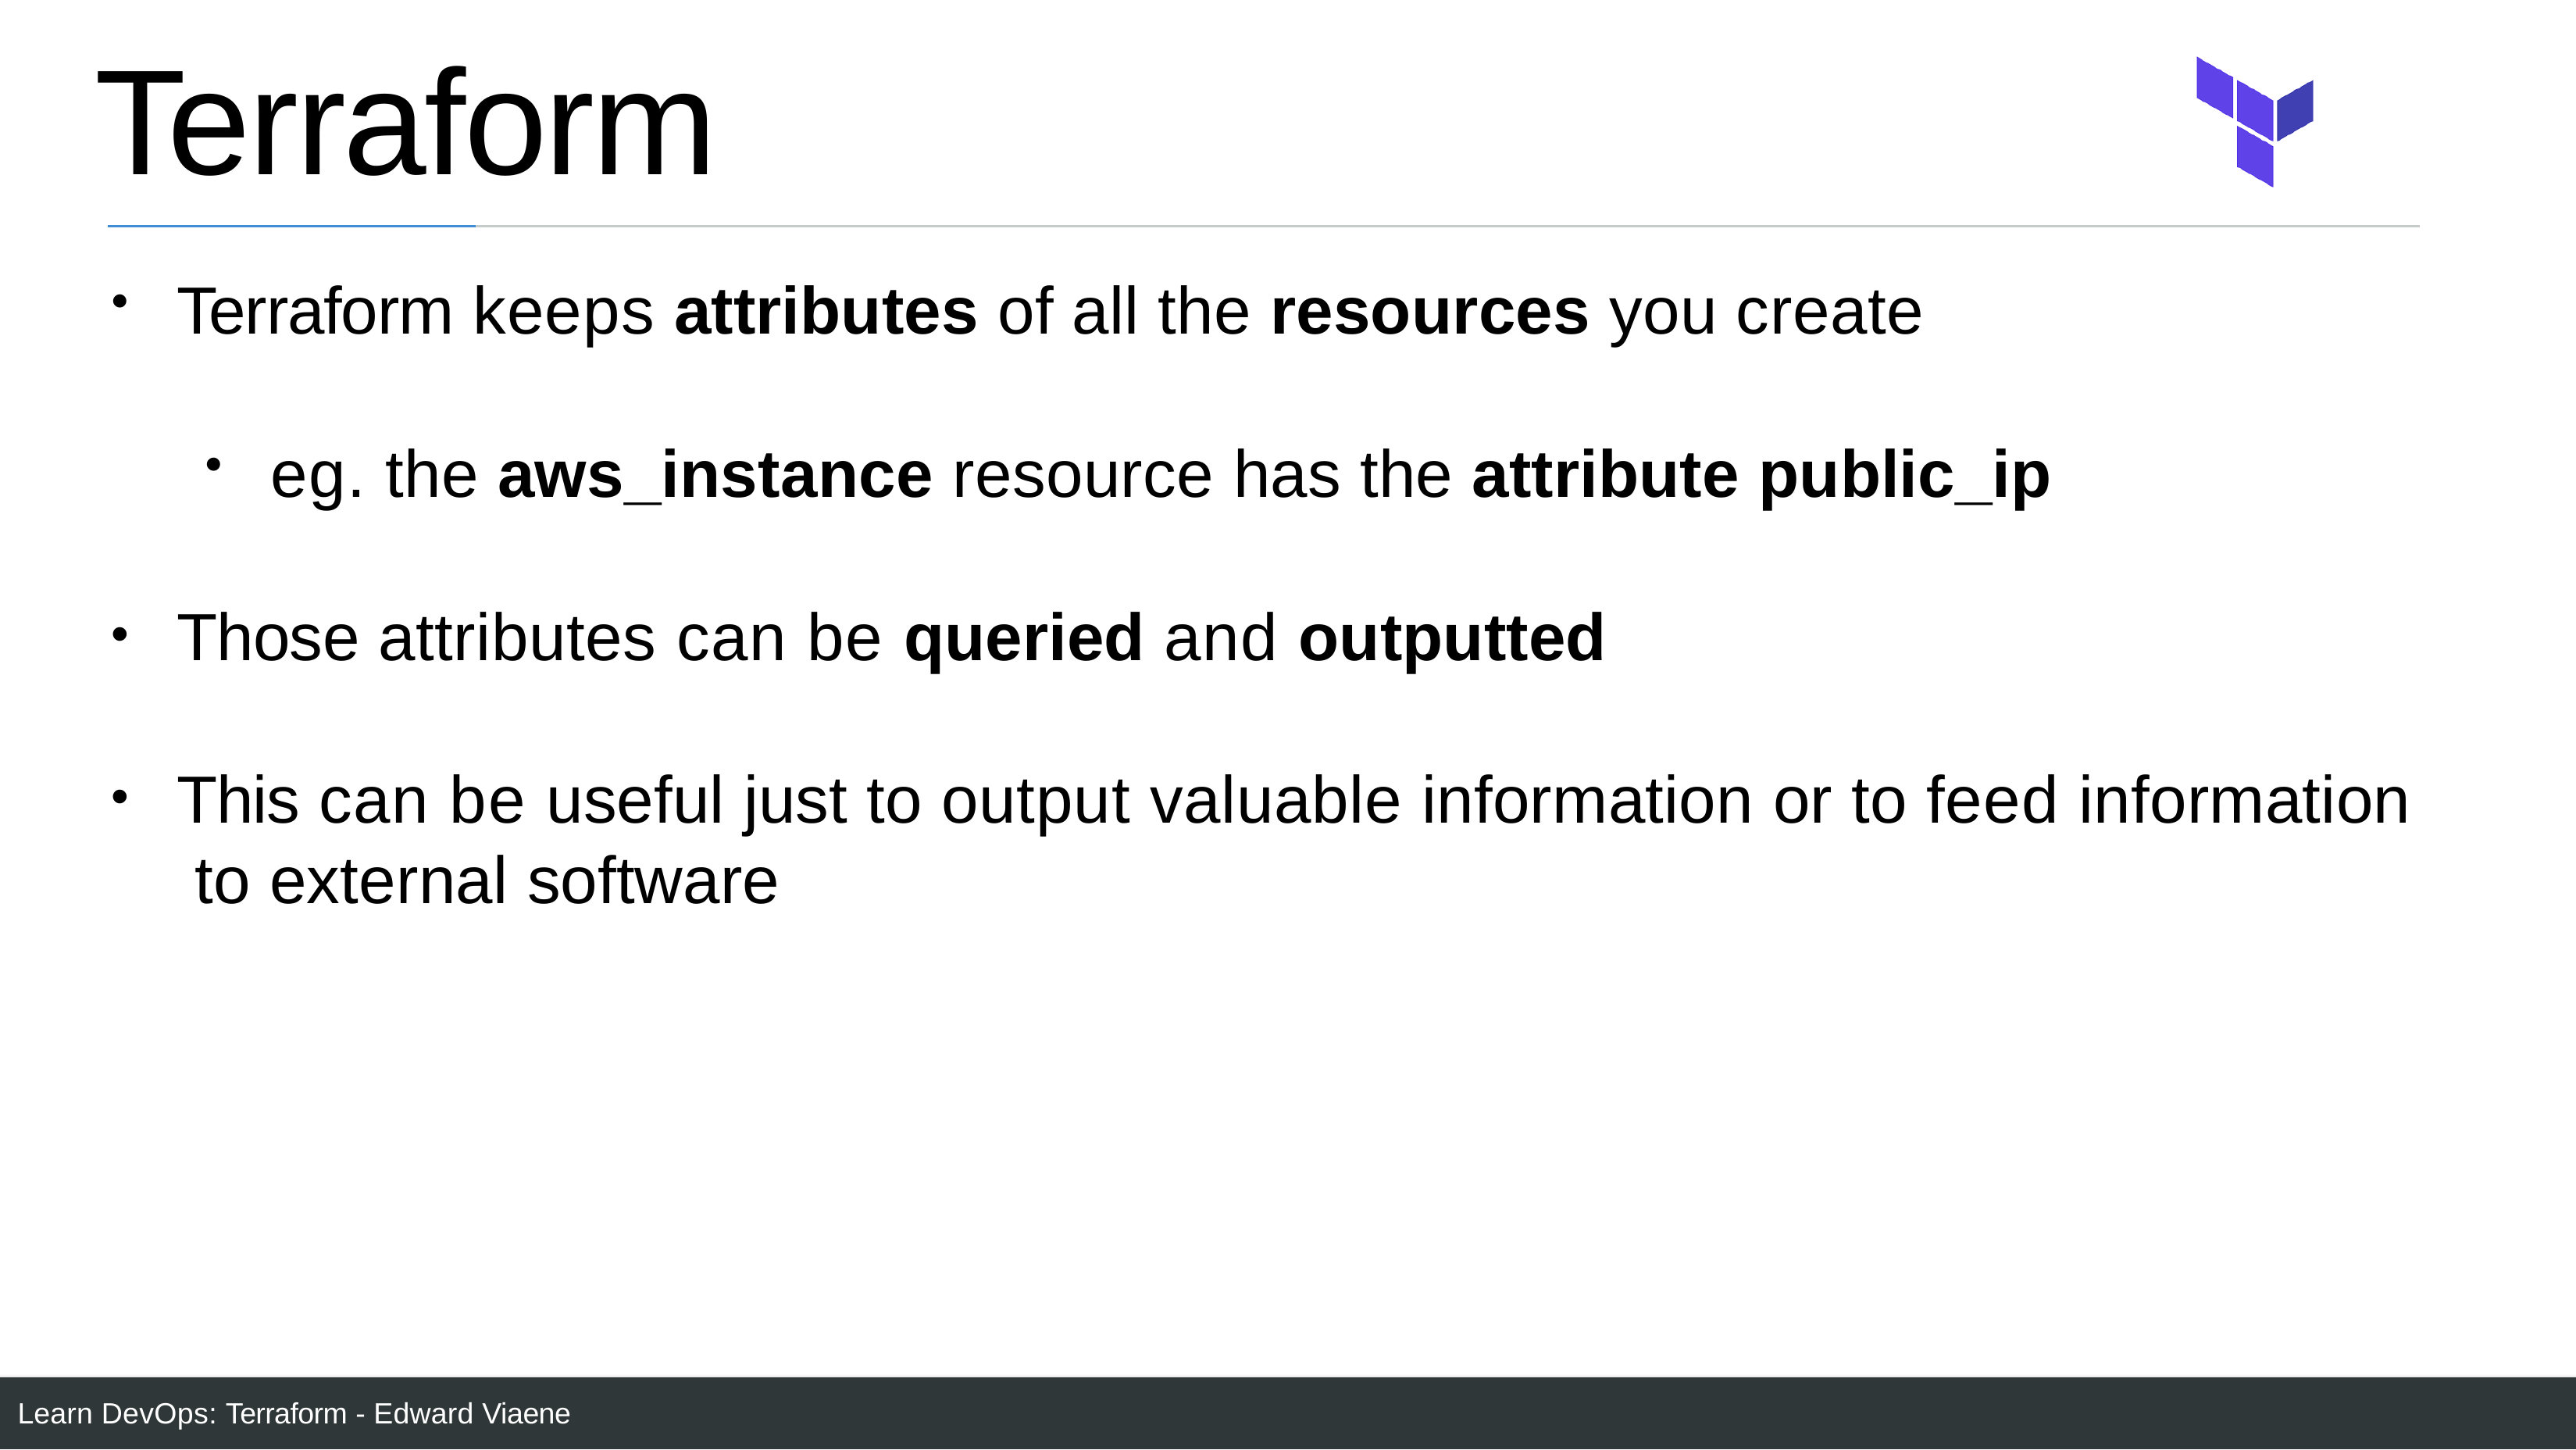

# Terraform
Terraform keeps attributes of all the resources you create

eg. the aws_instance resource has the attribute public_ip

Those attributes can be queried and outputted

This can be useful just to output valuable information or to feed information  to external software
Learn DevOps: Terraform - Edward Viaene